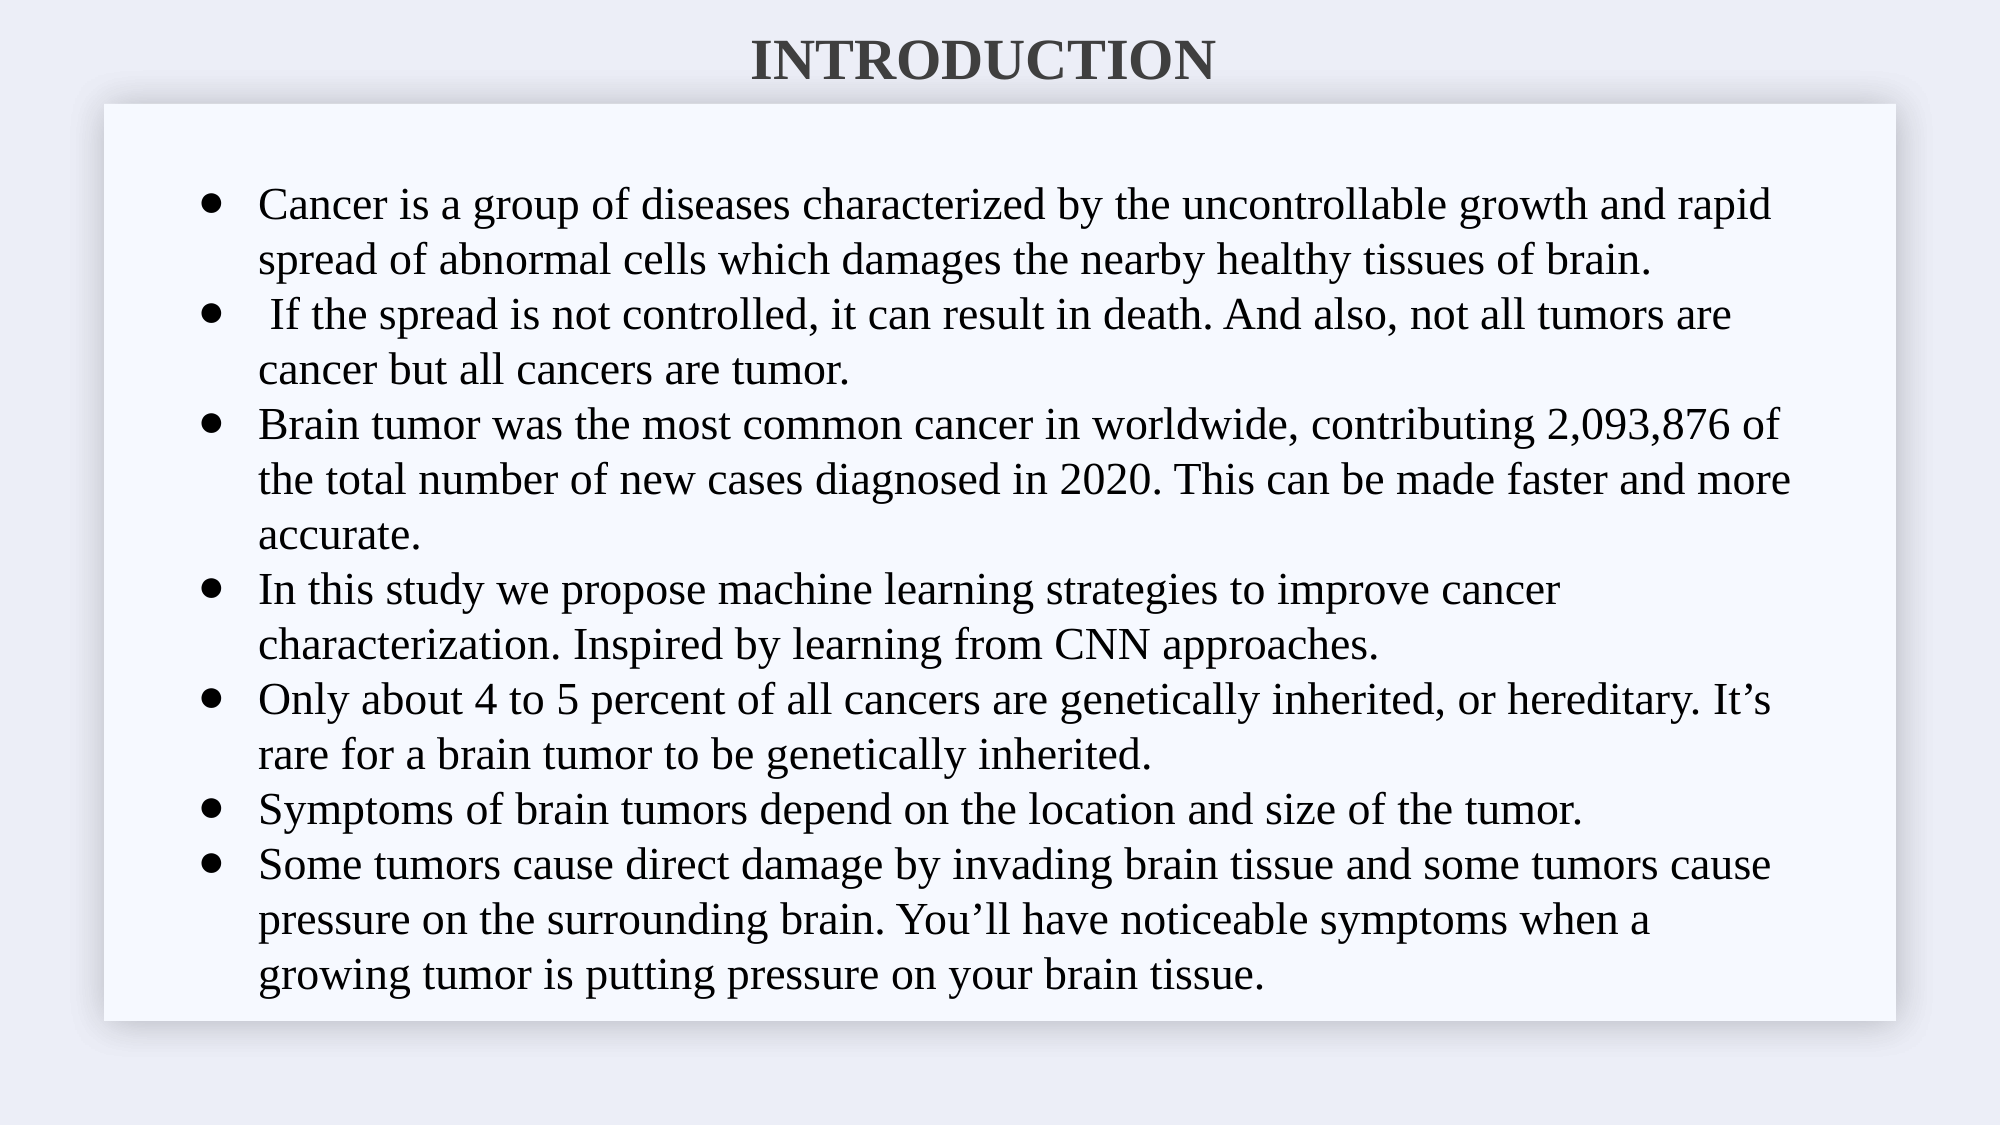

# INTRODUCTION
Cancer is a group of diseases characterized by the uncontrollable growth and rapid spread of abnormal cells which damages the nearby healthy tissues of brain.
 If the spread is not controlled, it can result in death. And also, not all tumors are cancer but all cancers are tumor.
Brain tumor was the most common cancer in worldwide, contributing 2,093,876 of the total number of new cases diagnosed in 2020. This can be made faster and more accurate.
In this study we propose machine learning strategies to improve cancer characterization. Inspired by learning from CNN approaches.
Only about 4 to 5 percent of all cancers are genetically inherited, or hereditary. It’s rare for a brain tumor to be genetically inherited.
Symptoms of brain tumors depend on the location and size of the tumor.
Some tumors cause direct damage by invading brain tissue and some tumors cause
pressure on the surrounding brain. You’ll have noticeable symptoms when a growing tumor is putting pressure on your brain tissue.